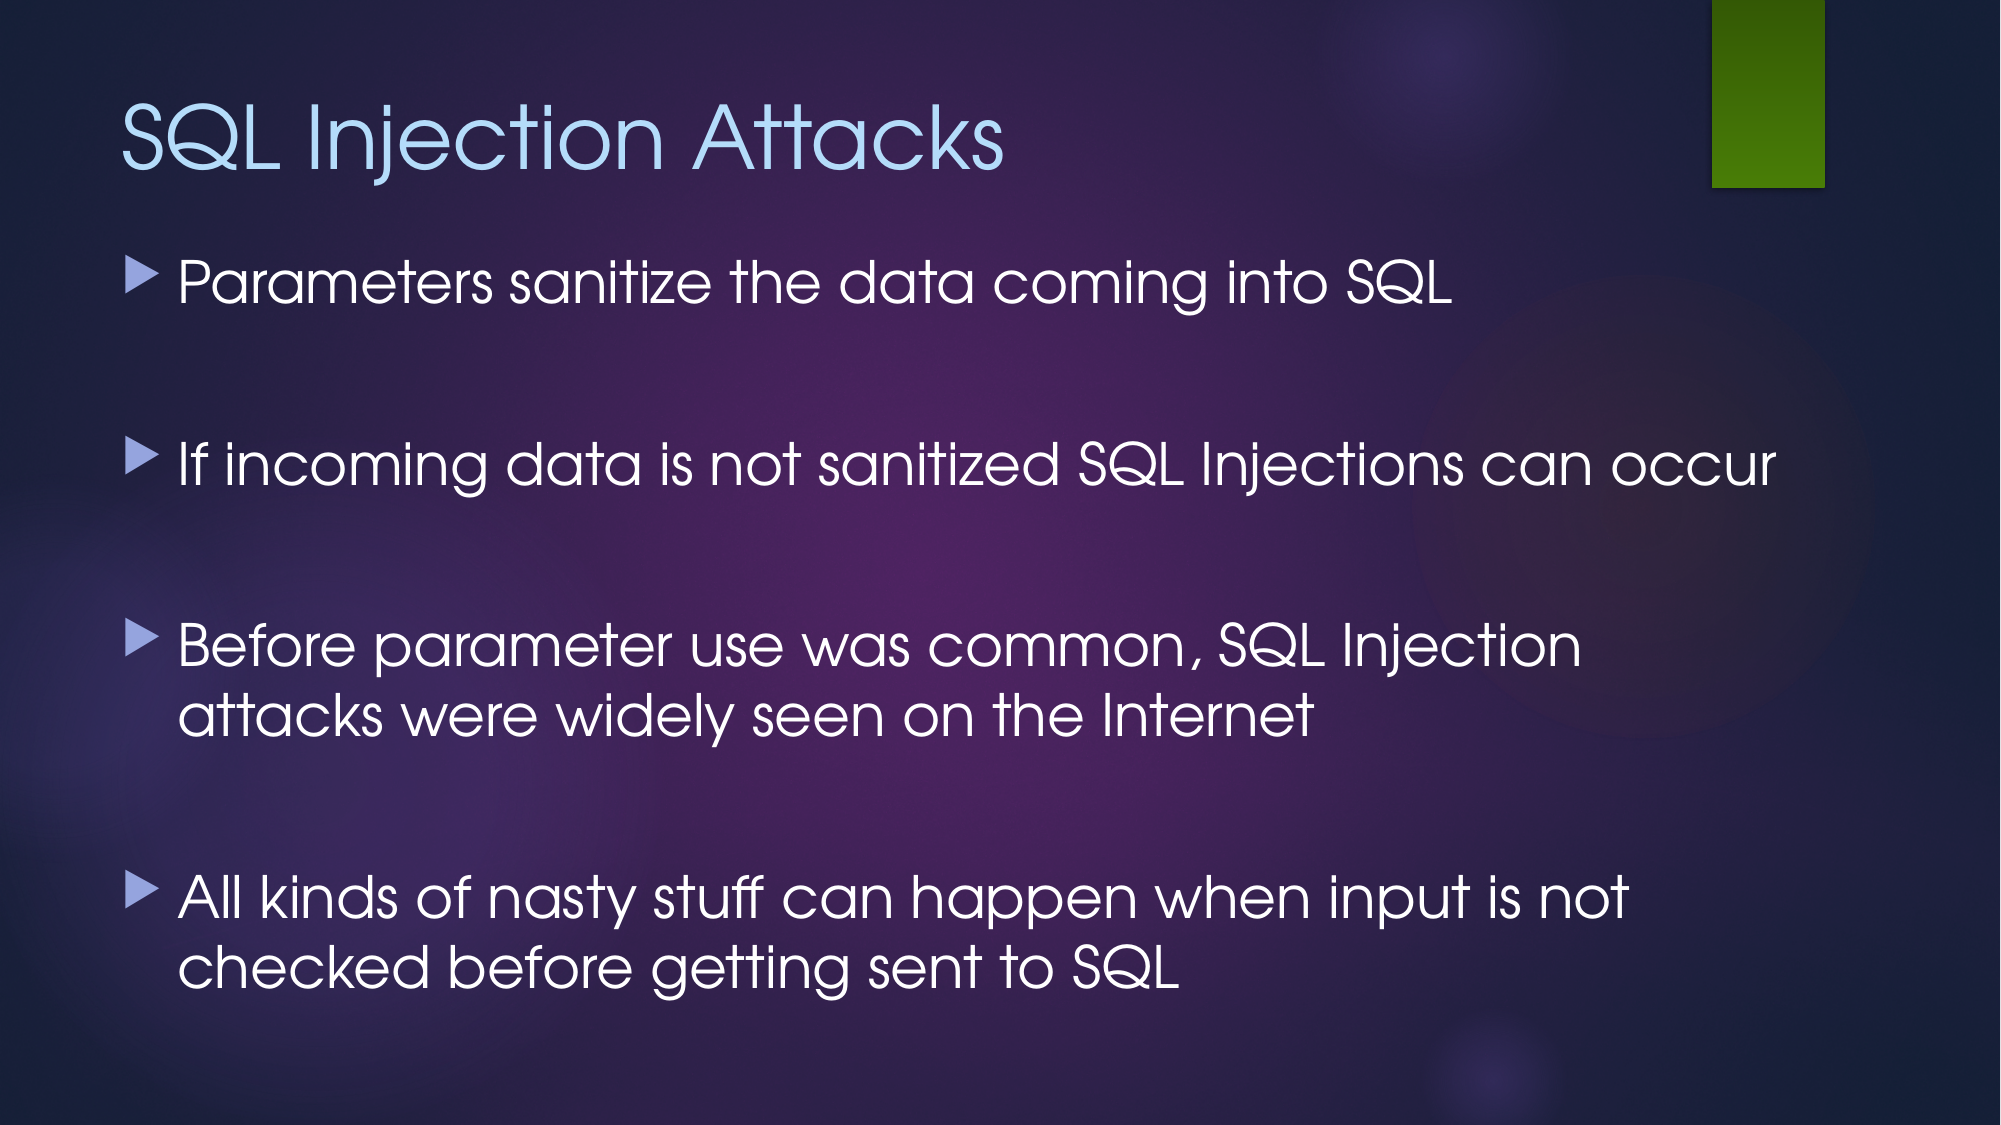

# SQL Injection Attacks
Parameters sanitize the data coming into SQL

If incoming data is not sanitized SQL Injections can occur

Before parameter use was common, SQL Injection attacks were widely seen on the Internet

All kinds of nasty stuff can happen when input is not checked before getting sent to SQL